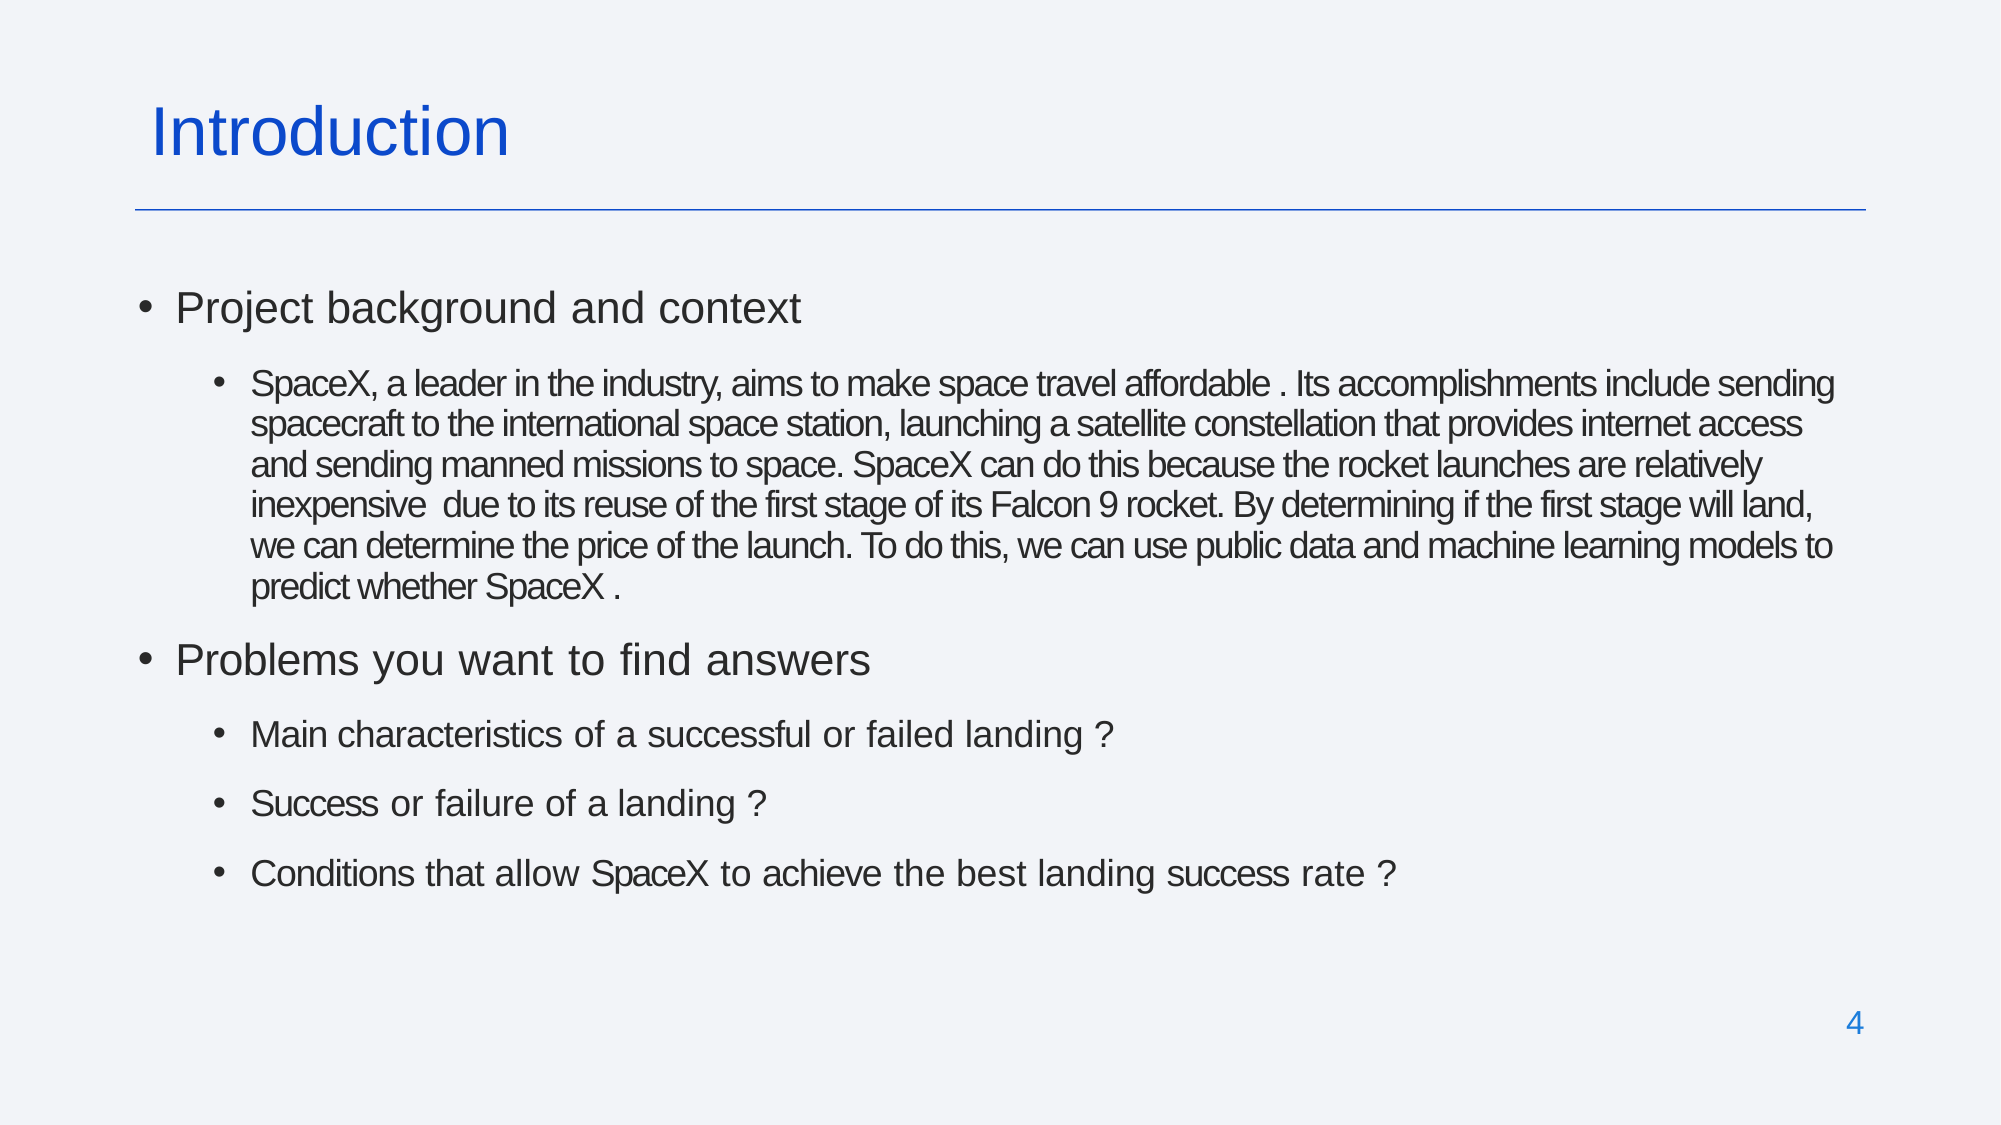

Introduction
Project background and context
SpaceX, a leader in the industry, aims to make space travel affordable . Its accomplishments include sending spacecraft to the international space station, launching a satellite constellation that provides internet access and sending manned missions to space. SpaceX can do this because the rocket launches are relatively inexpensive  due to its reuse of the first stage of its Falcon 9 rocket. By determining if the first stage will land, we can determine the price of the launch. To do this, we can use public data and machine learning models to predict whether SpaceX .
Problems you want to find answers
Main characteristics of a successful or failed landing ?
Success or failure of a landing ?
Conditions that allow SpaceX to achieve the best landing success rate ?
4